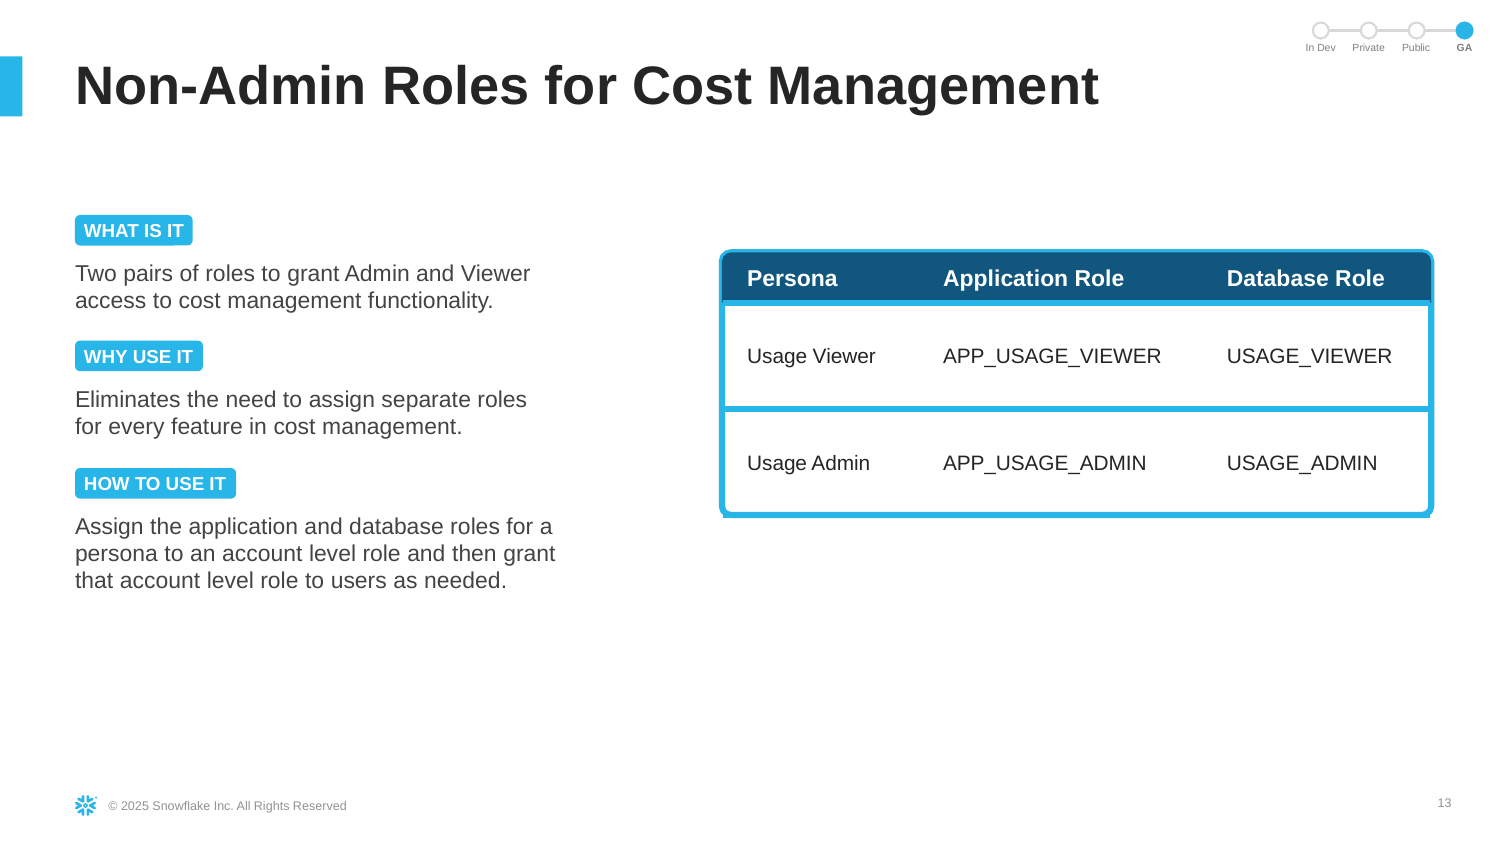

In Dev
Private
Public
GA
# Non-Admin Roles for Cost Management
WHAT IS IT

Database Role
Persona
Application Role
Two pairs of roles to grant Admin and Viewer access to cost management functionality.
USAGE_VIEWER
Usage Viewer
APP_USAGE_VIEWER
WHY USE IT
Eliminates the need to assign separate roles
for every feature in cost management.
Usage Admin
APP_USAGE_ADMIN
USAGE_ADMIN
HOW TO USE IT
Assign the application and database roles for a persona to an account level role and then grant that account level role to users as needed.